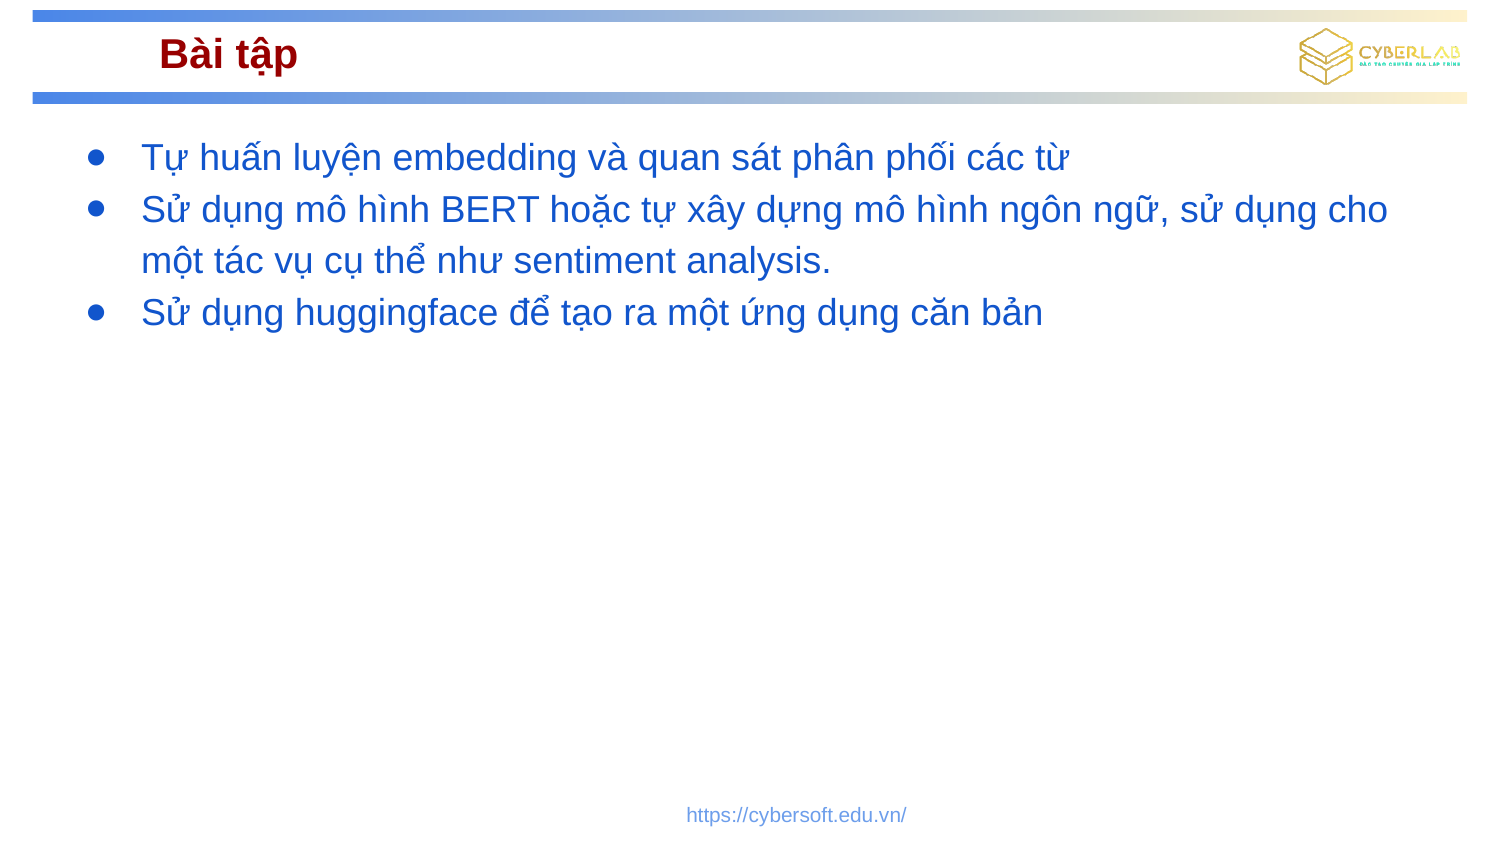

# Bài tập
Tự huấn luyện embedding và quan sát phân phối các từ
Sử dụng mô hình BERT hoặc tự xây dựng mô hình ngôn ngữ, sử dụng cho một tác vụ cụ thể như sentiment analysis.
Sử dụng huggingface để tạo ra một ứng dụng căn bản